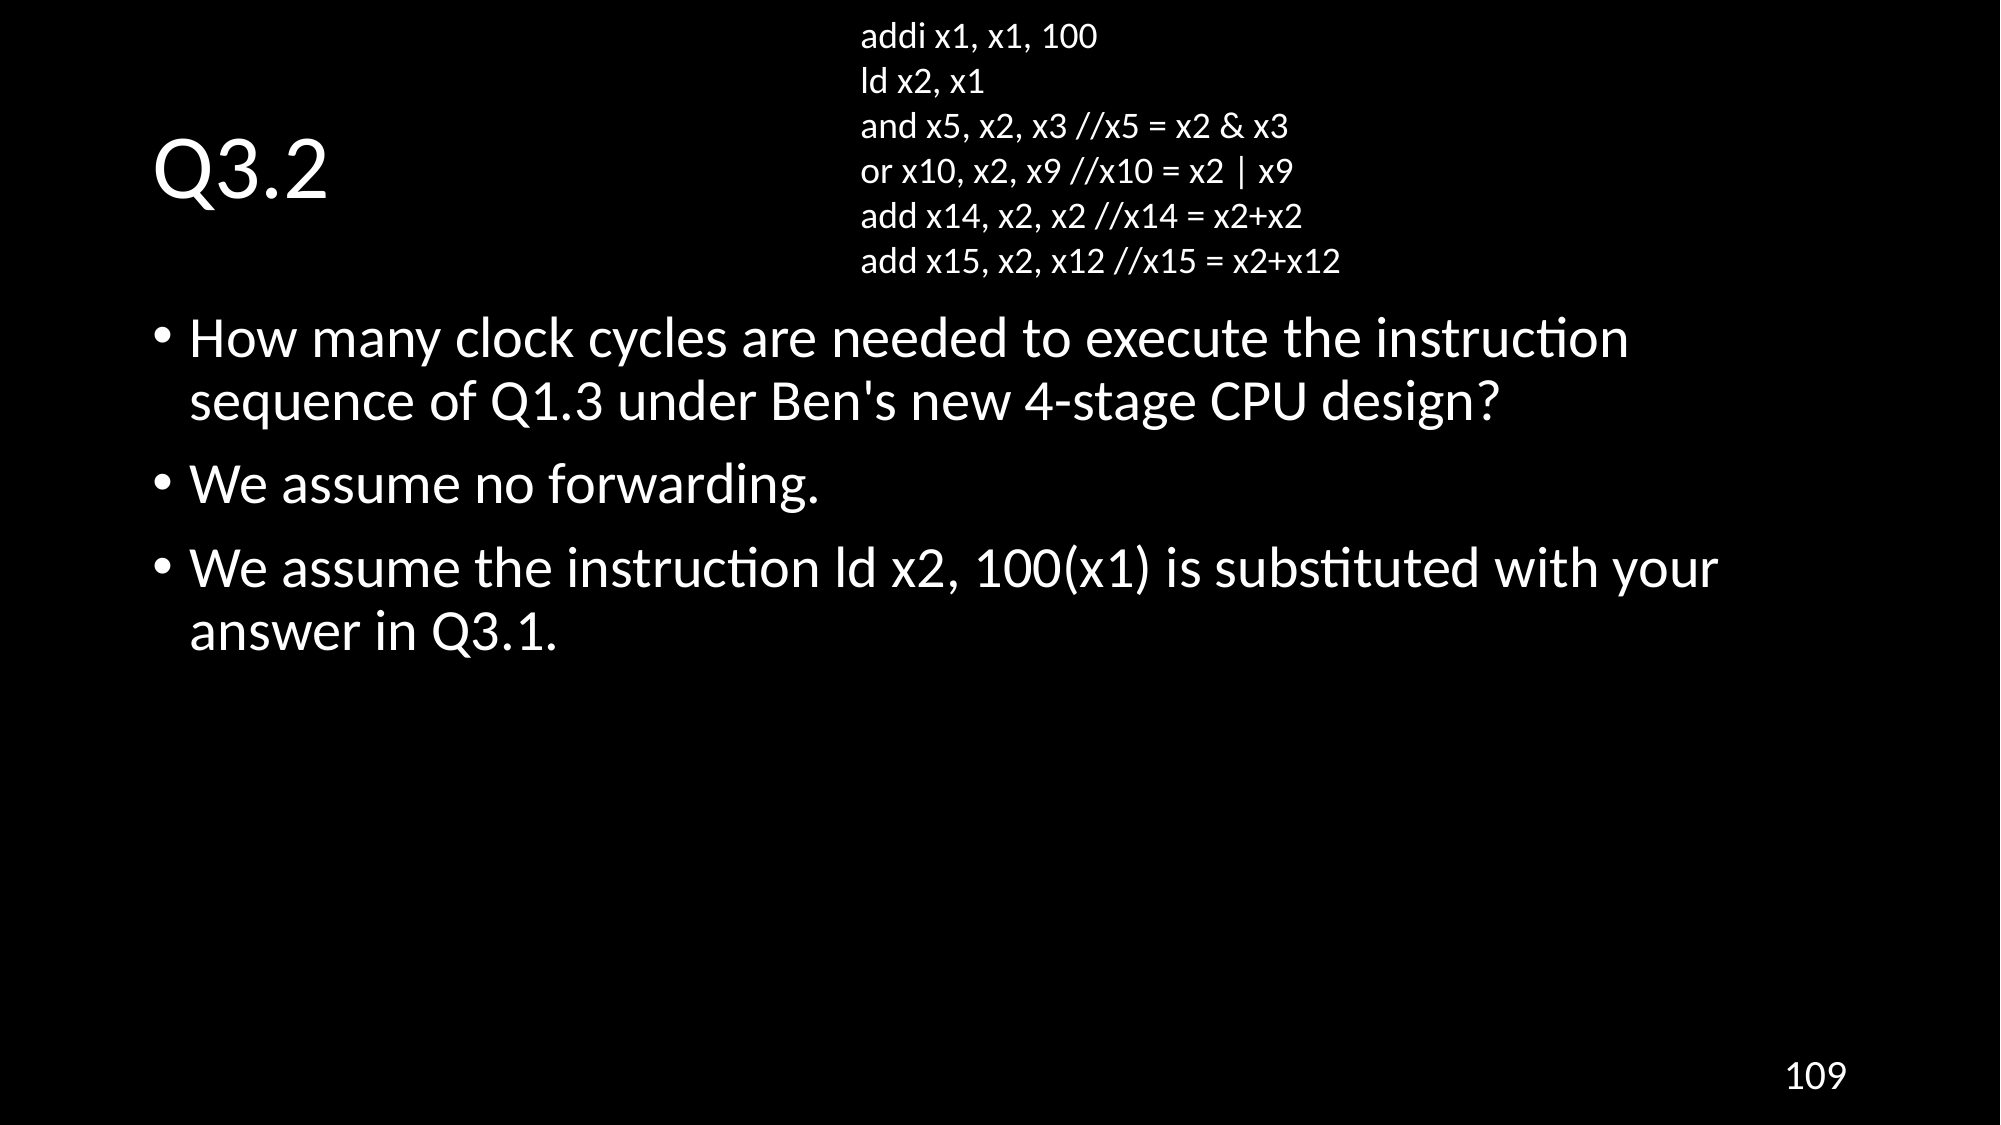

addi x1, x1, 100
ld x2, x1
and x5, x2, x3 //x5 = x2 & x3
or x10, x2, x9 //x10 = x2 | x9
add x14, x2, x2 //x14 = x2+x2
add x15, x2, x12 //x15 = x2+x12
# Q3.2
How many clock cycles are needed to execute the instruction sequence of Q1.3 under Ben's new 4-stage CPU design?
We assume no forwarding.
We assume the instruction ld x2, 100(x1) is substituted with your answer in Q3.1.
109